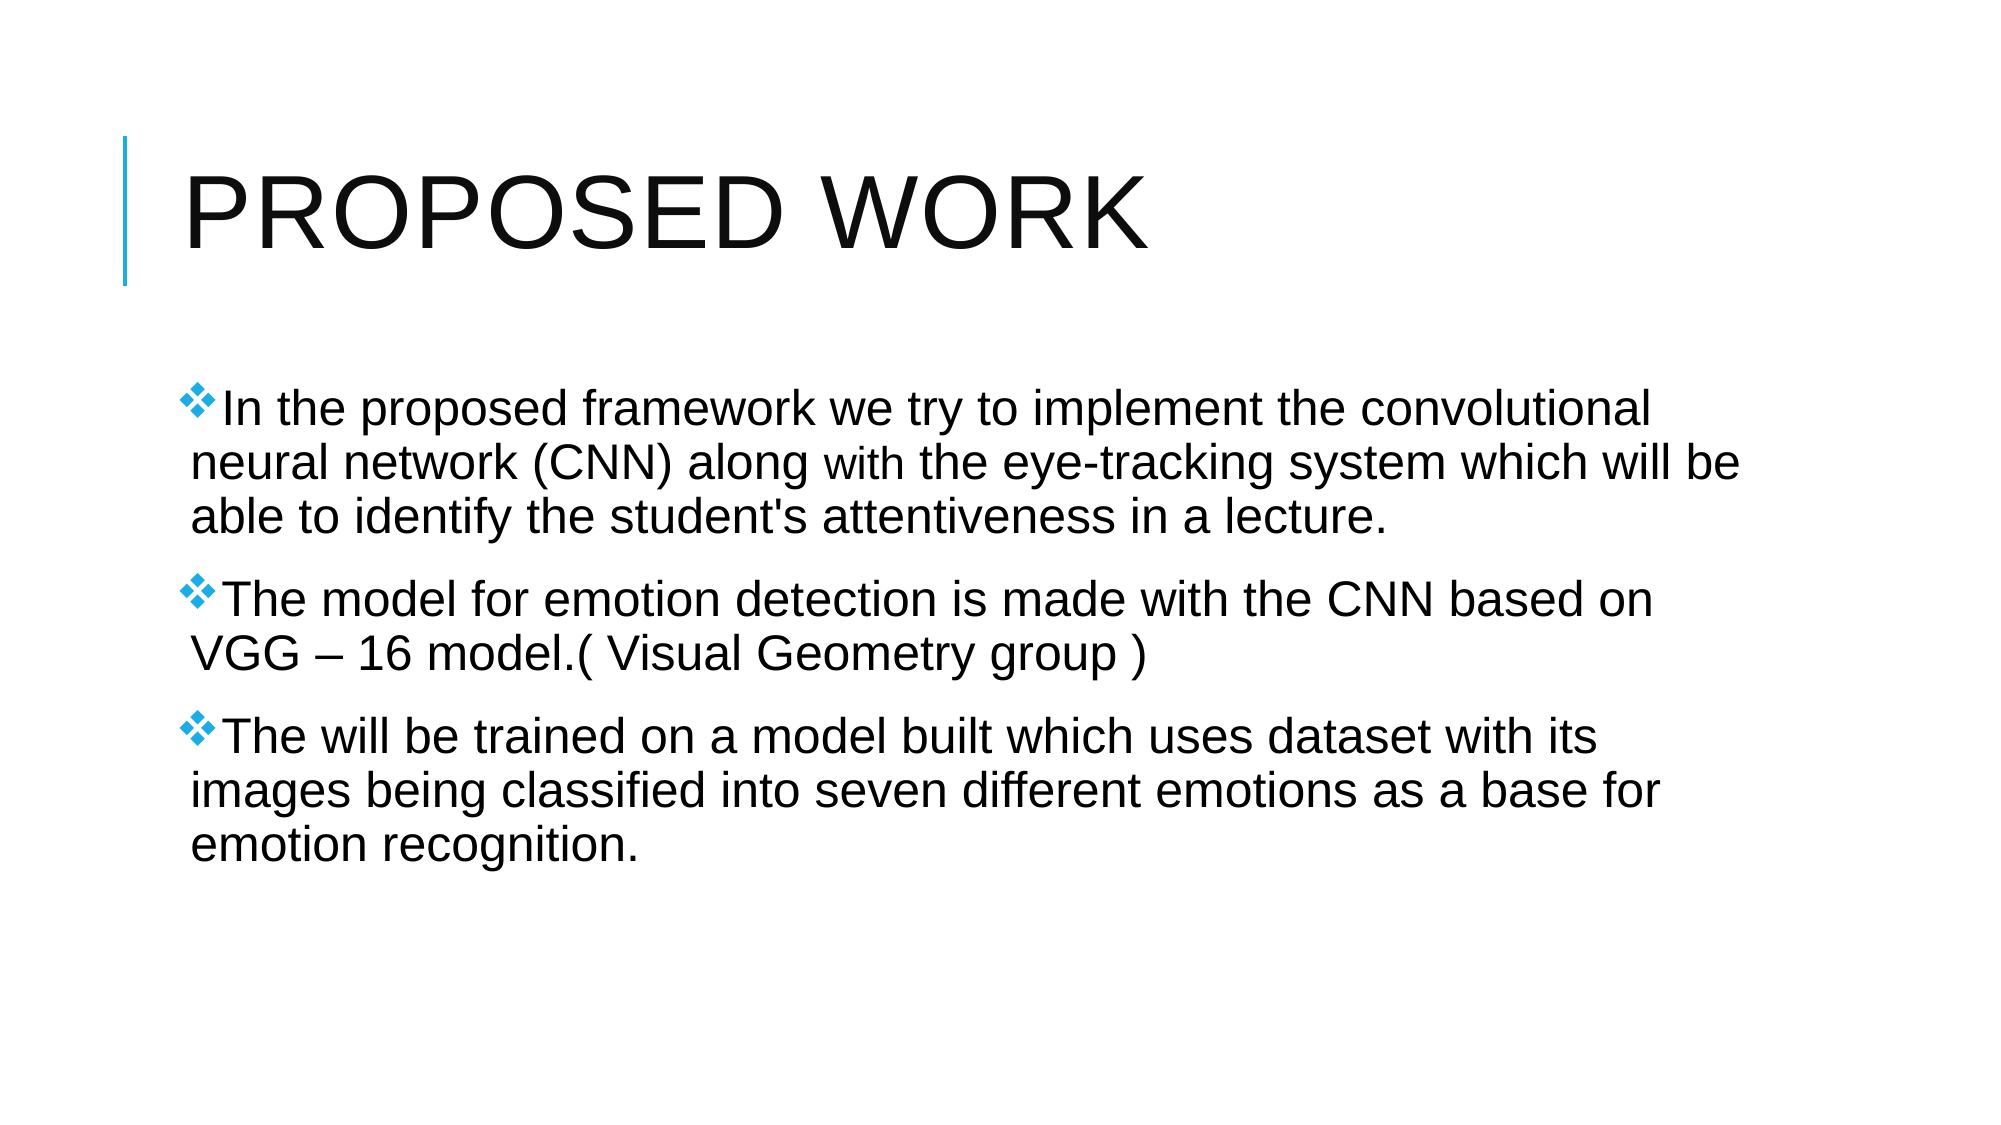

# Proposed work
In the proposed framework we try to implement the convolutional neural network (CNN) along with the eye-tracking system which will be able to identify the student's attentiveness in a lecture.
The model for emotion detection is made with the CNN based on VGG – 16 model.( Visual Geometry group )
The will be trained on a model built which uses dataset with its images being classified into seven different emotions as a base for emotion recognition.